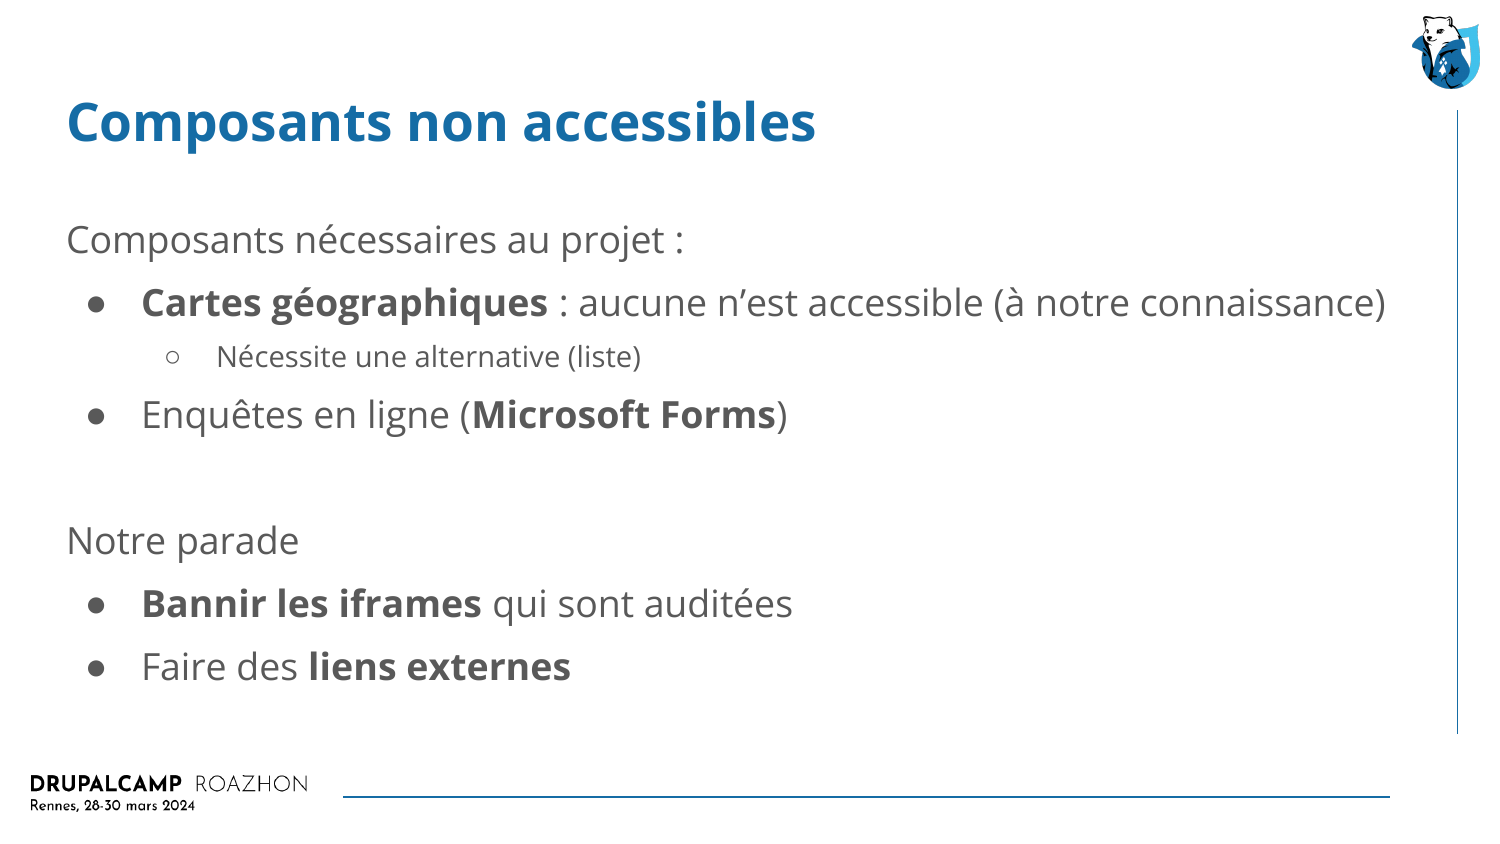

# Composants non accessibles
Composants nécessaires au projet :
Cartes géographiques : aucune n’est accessible (à notre connaissance)
Nécessite une alternative (liste)
Enquêtes en ligne (Microsoft Forms)

Notre parade
Bannir les iframes qui sont auditées
Faire des liens externes